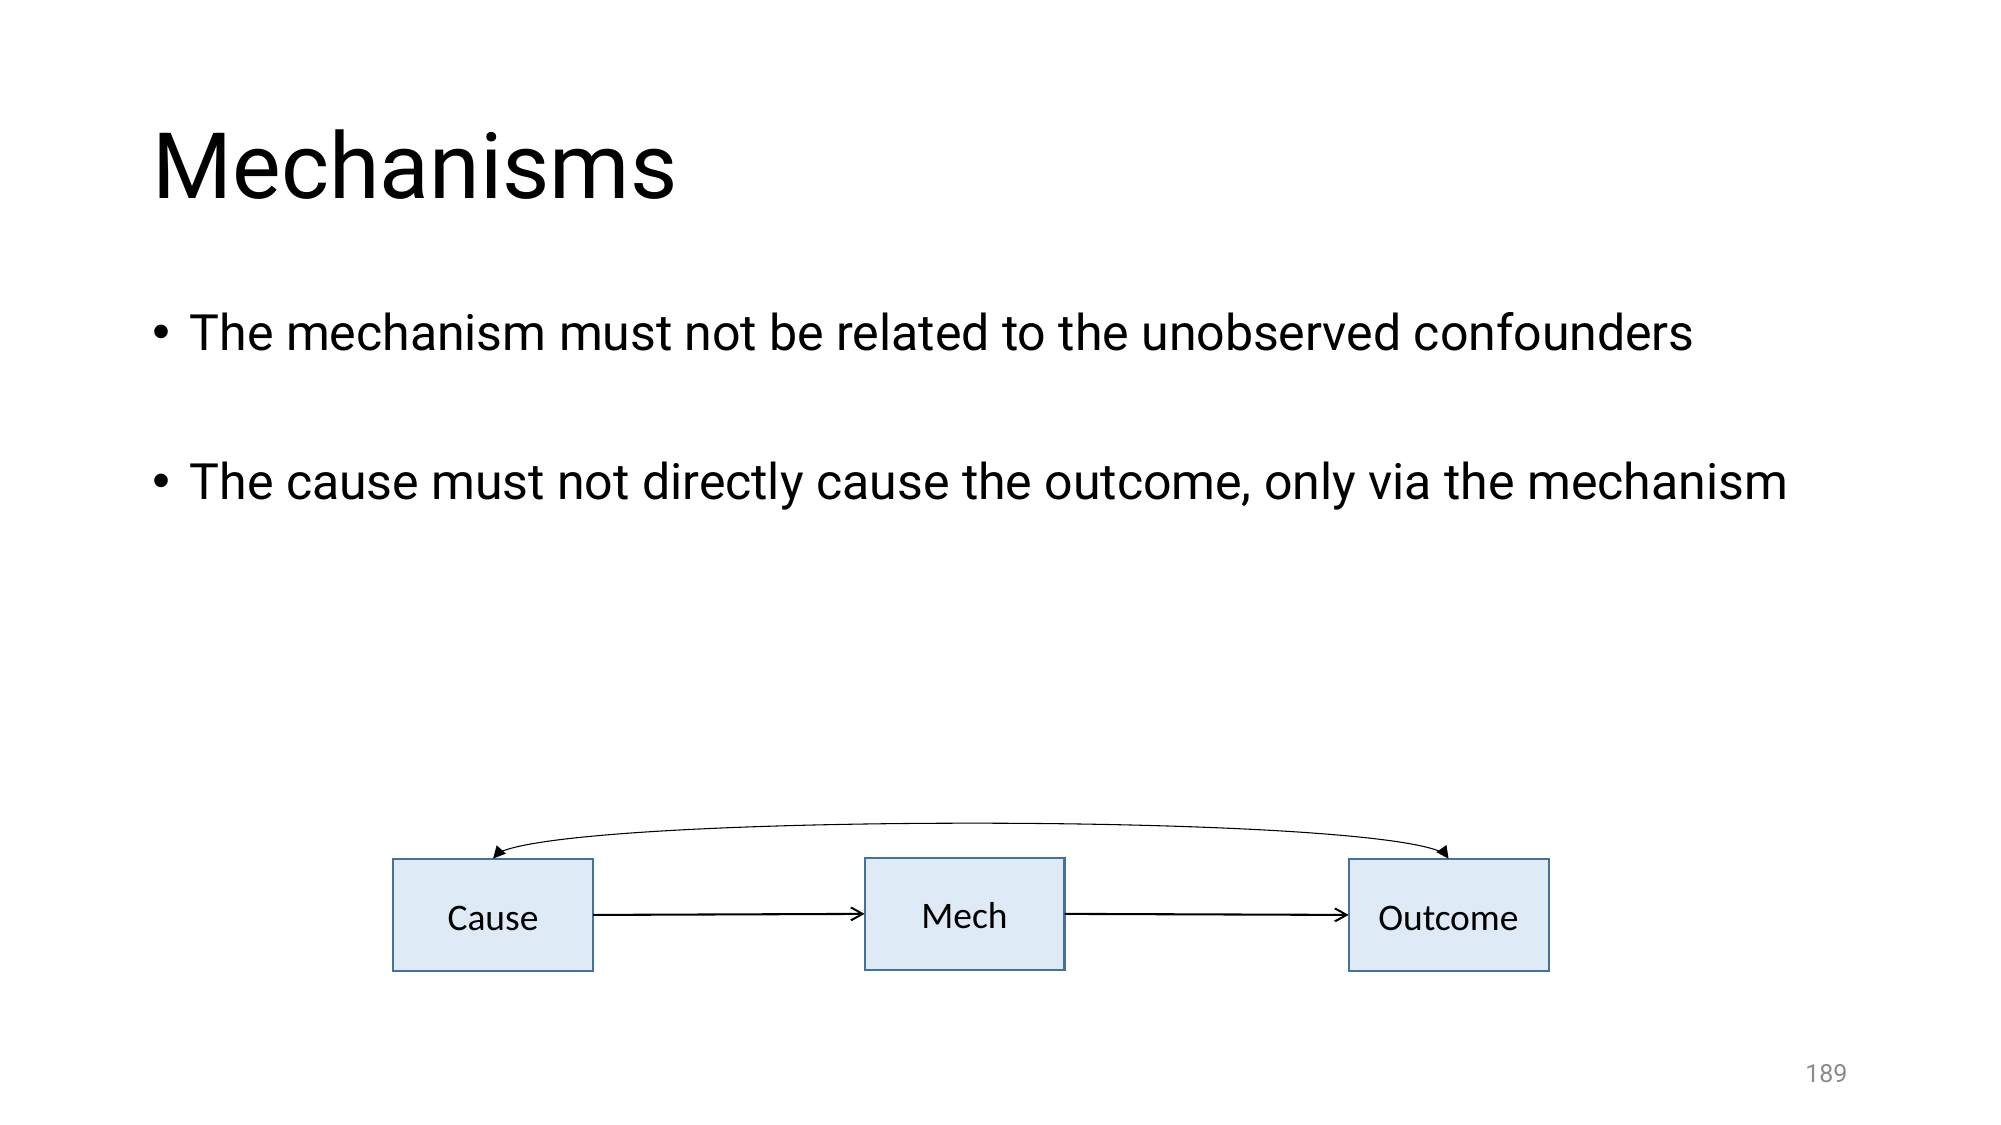

# Mechanisms
The mechanism must not be related to the unobserved confounders

The cause must not directly cause the outcome, only via the mechanism
Mech
Cause
Outcome
189